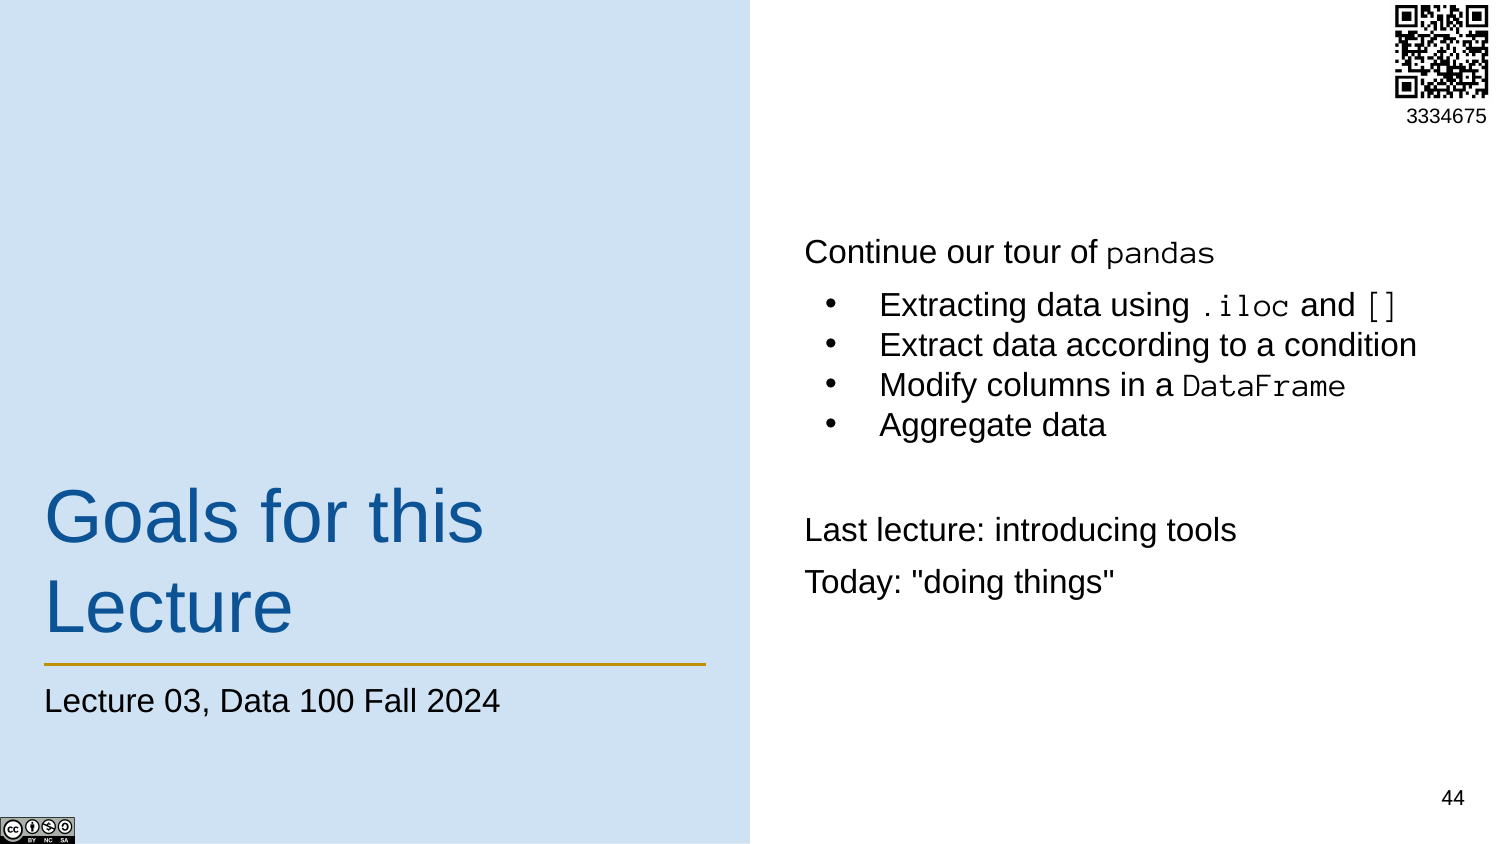

Continue our tour of pandas
Extracting data using .iloc and []
Extract data according to a condition
Modify columns in a DataFrame
Aggregate data

Last lecture: introducing tools
Today: "doing things"
# Goals for this Lecture
Lecture 03, Data 100 Fall 2024
44